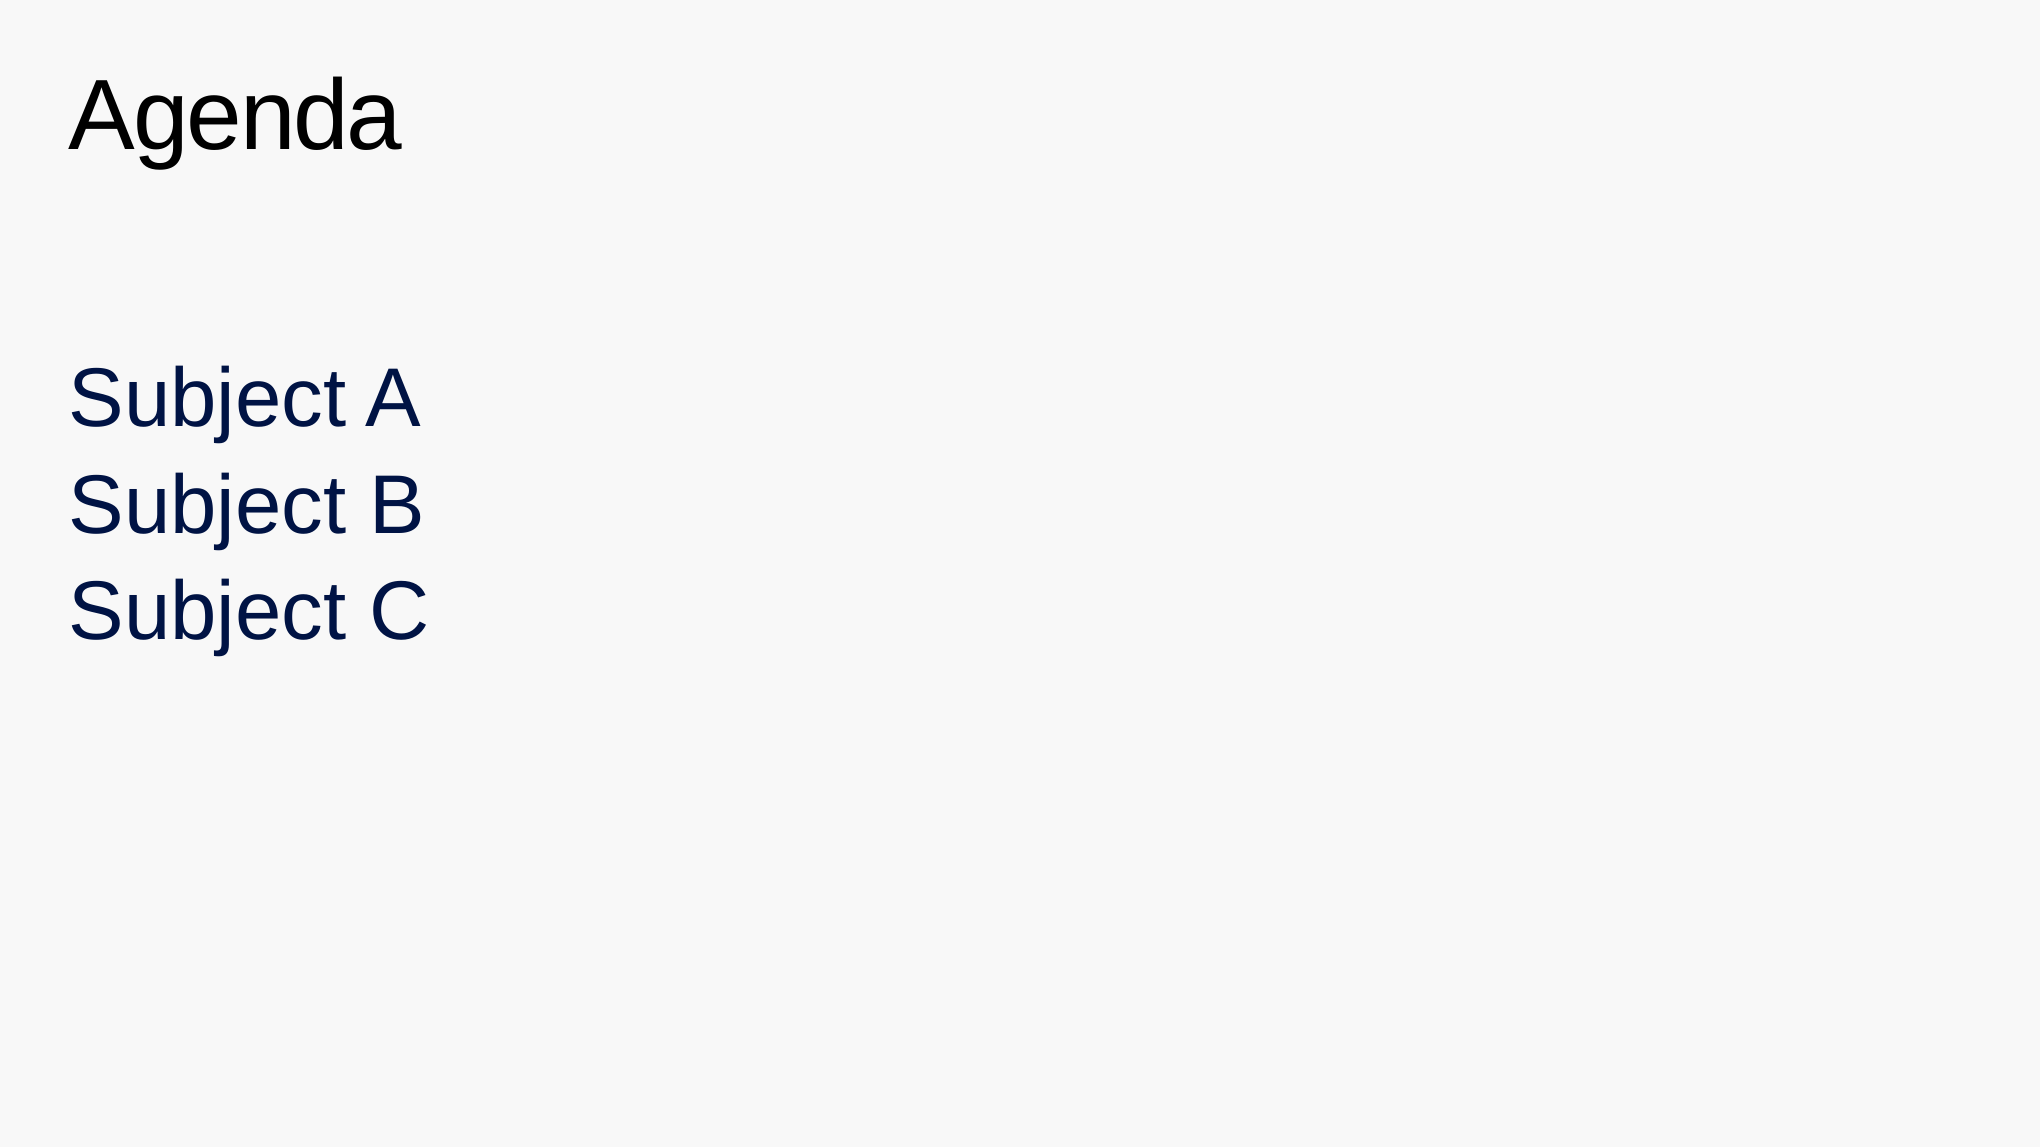

# Agenda
Subject A
Subject B
Subject C